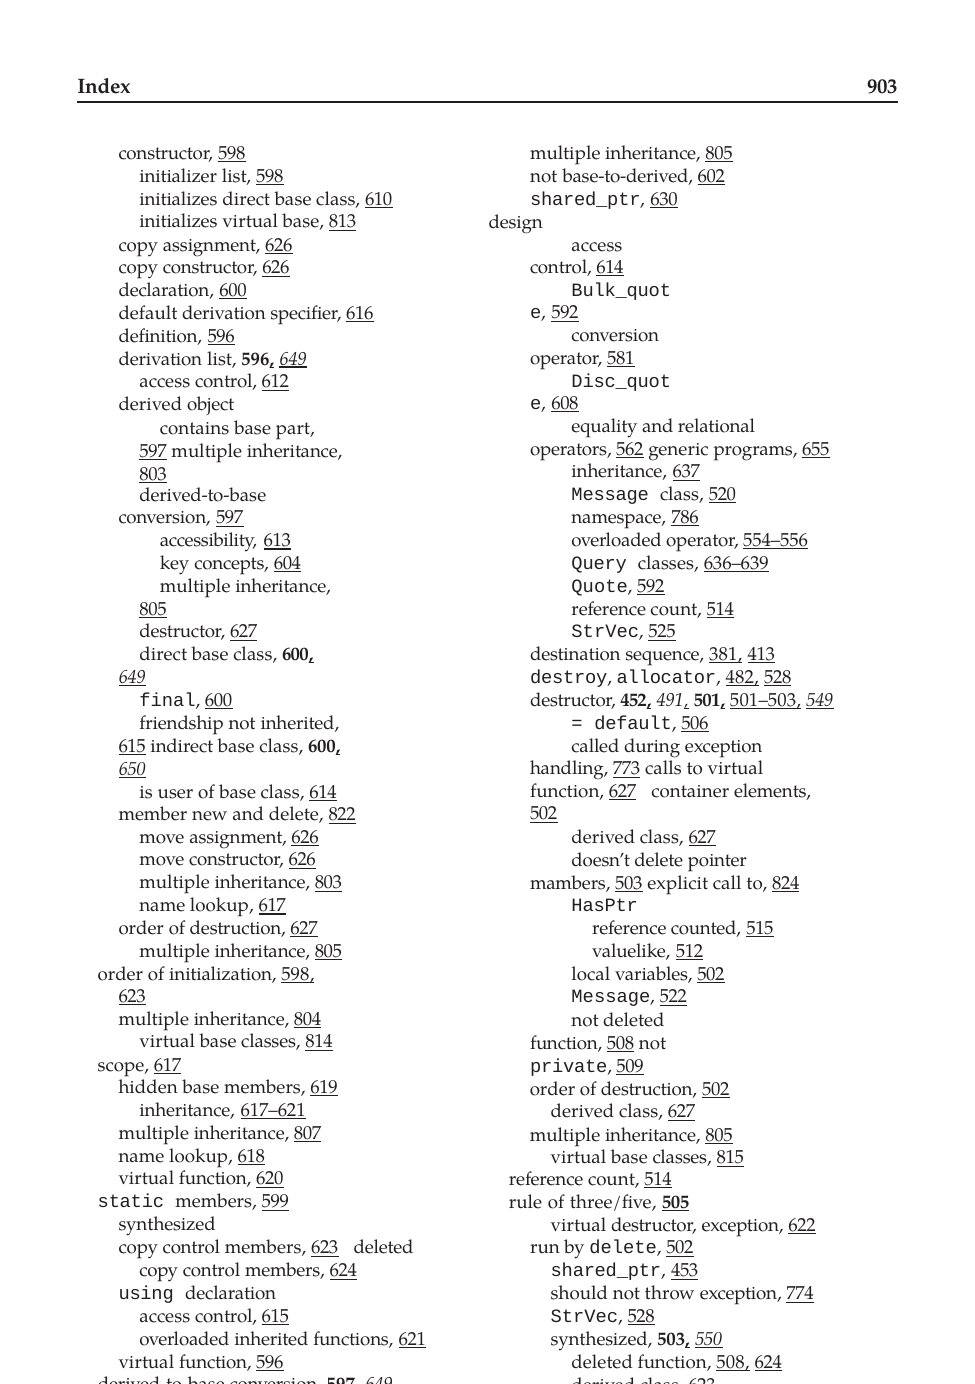

Index
903

multiple inheritance, 805
not base-to-derived, 602
shared_ptr, 630 design
access control, 614
Bulk_quote, 592
conversion operator, 581
Disc_quote, 608
equality and relational operators, 562 generic programs, 655
inheritance, 637
Message class, 520
namespace, 786
overloaded operator, 554–556
Query classes, 636–639
Quote, 592
reference count, 514
StrVec, 525
destination sequence, 381, 413
destroy, allocator, 482, 528
destructor, 452, 491, 501, 501–503, 549
= default, 506
called during exception handling, 773 calls to virtual function, 627 container elements, 502
derived class, 627
doesn’t delete pointer mambers, 503 explicit call to, 824
HasPtr
reference counted, 515
valuelike, 512
local variables, 502
Message, 522
not deleted function, 508 not private, 509
order of destruction, 502 derived class, 627
multiple inheritance, 805 virtual base classes, 815
reference count, 514
rule of three/five, 505
virtual destructor, exception, 622 run by delete, 502
shared_ptr, 453
should not throw exception, 774
StrVec, 528
synthesized, 503, 550
deleted function, 508, 624
derived class, 623
multiple inheritance, 805
Token, 850
constructor, 598
initializer list, 598
initializes direct base class, 610 initializes virtual base, 813
copy assignment, 626
copy constructor, 626
declaration, 600
default derivation specifier, 616 definition, 596
derivation list, 596, 649
access control, 612 derived object
contains base part, 597 multiple inheritance, 803
derived-to-base conversion, 597
accessibility, 613
key concepts, 604
multiple inheritance, 805
destructor, 627
direct base class, 600, 649
final, 600
friendship not inherited, 615 indirect base class, 600, 650
is user of base class, 614 member new and delete, 822
move assignment, 626
move constructor, 626
multiple inheritance, 803
name lookup, 617
order of destruction, 627 multiple inheritance, 805
order of initialization, 598, 623
multiple inheritance, 804 virtual base classes, 814
scope, 617
hidden base members, 619 inheritance, 617–621
multiple inheritance, 807
name lookup, 618
virtual function, 620
static members, 599 synthesized
copy control members, 623 deleted copy control members, 624
using declaration access control, 615
overloaded inherited functions, 621 virtual function, 596
derived-to-base conversion, 597, 649
accessible, 613
key concepts, 604